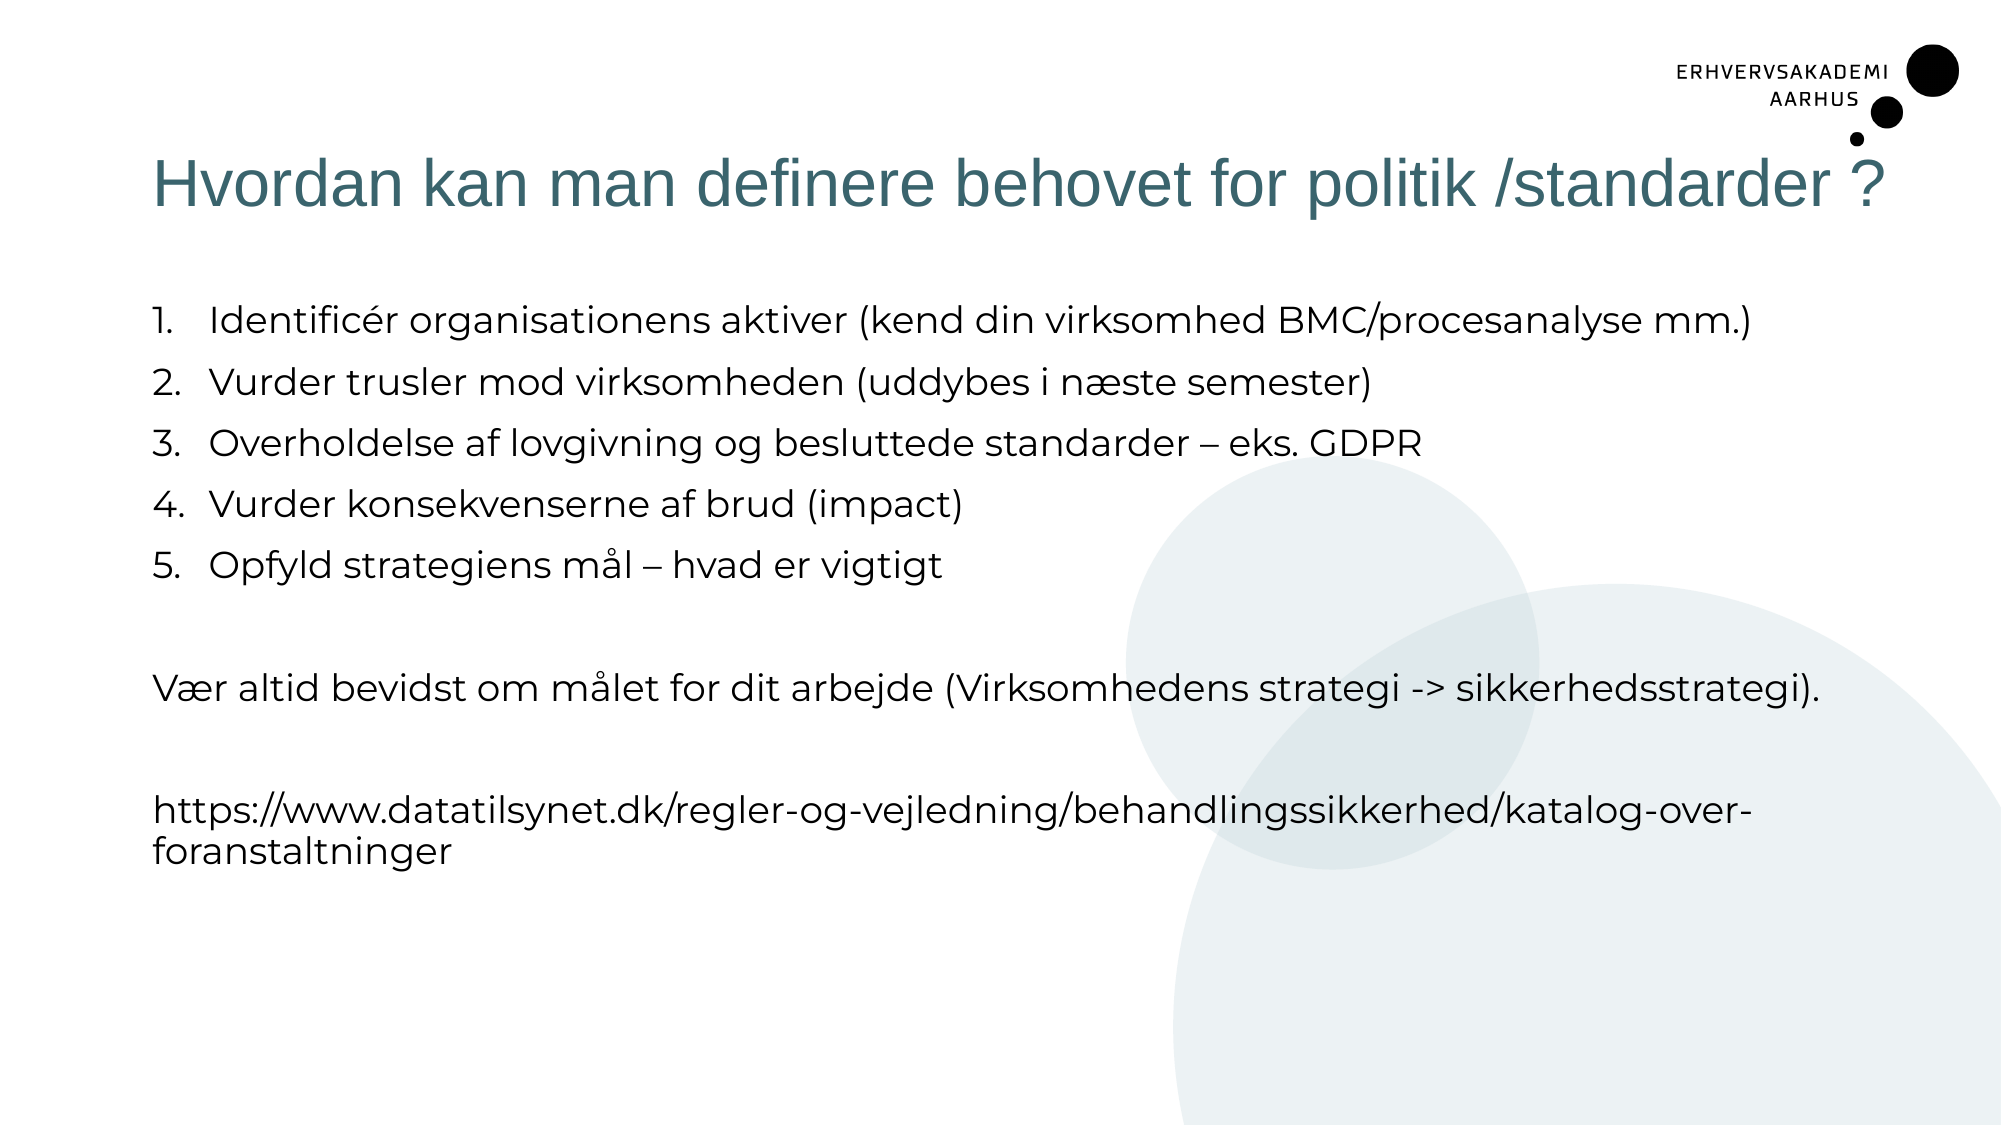

# Hvordan kan man definere behovet for politik /standarder ?
Identificér organisationens aktiver (kend din virksomhed BMC/procesanalyse mm.)
Vurder trusler mod virksomheden (uddybes i næste semester)
Overholdelse af lovgivning og besluttede standarder – eks. GDPR
Vurder konsekvenserne af brud (impact)
Opfyld strategiens mål – hvad er vigtigt

Vær altid bevidst om målet for dit arbejde (Virksomhedens strategi -> sikkerhedsstrategi).

https://www.datatilsynet.dk/regler-og-vejledning/behandlingssikkerhed/katalog-over-foranstaltninger